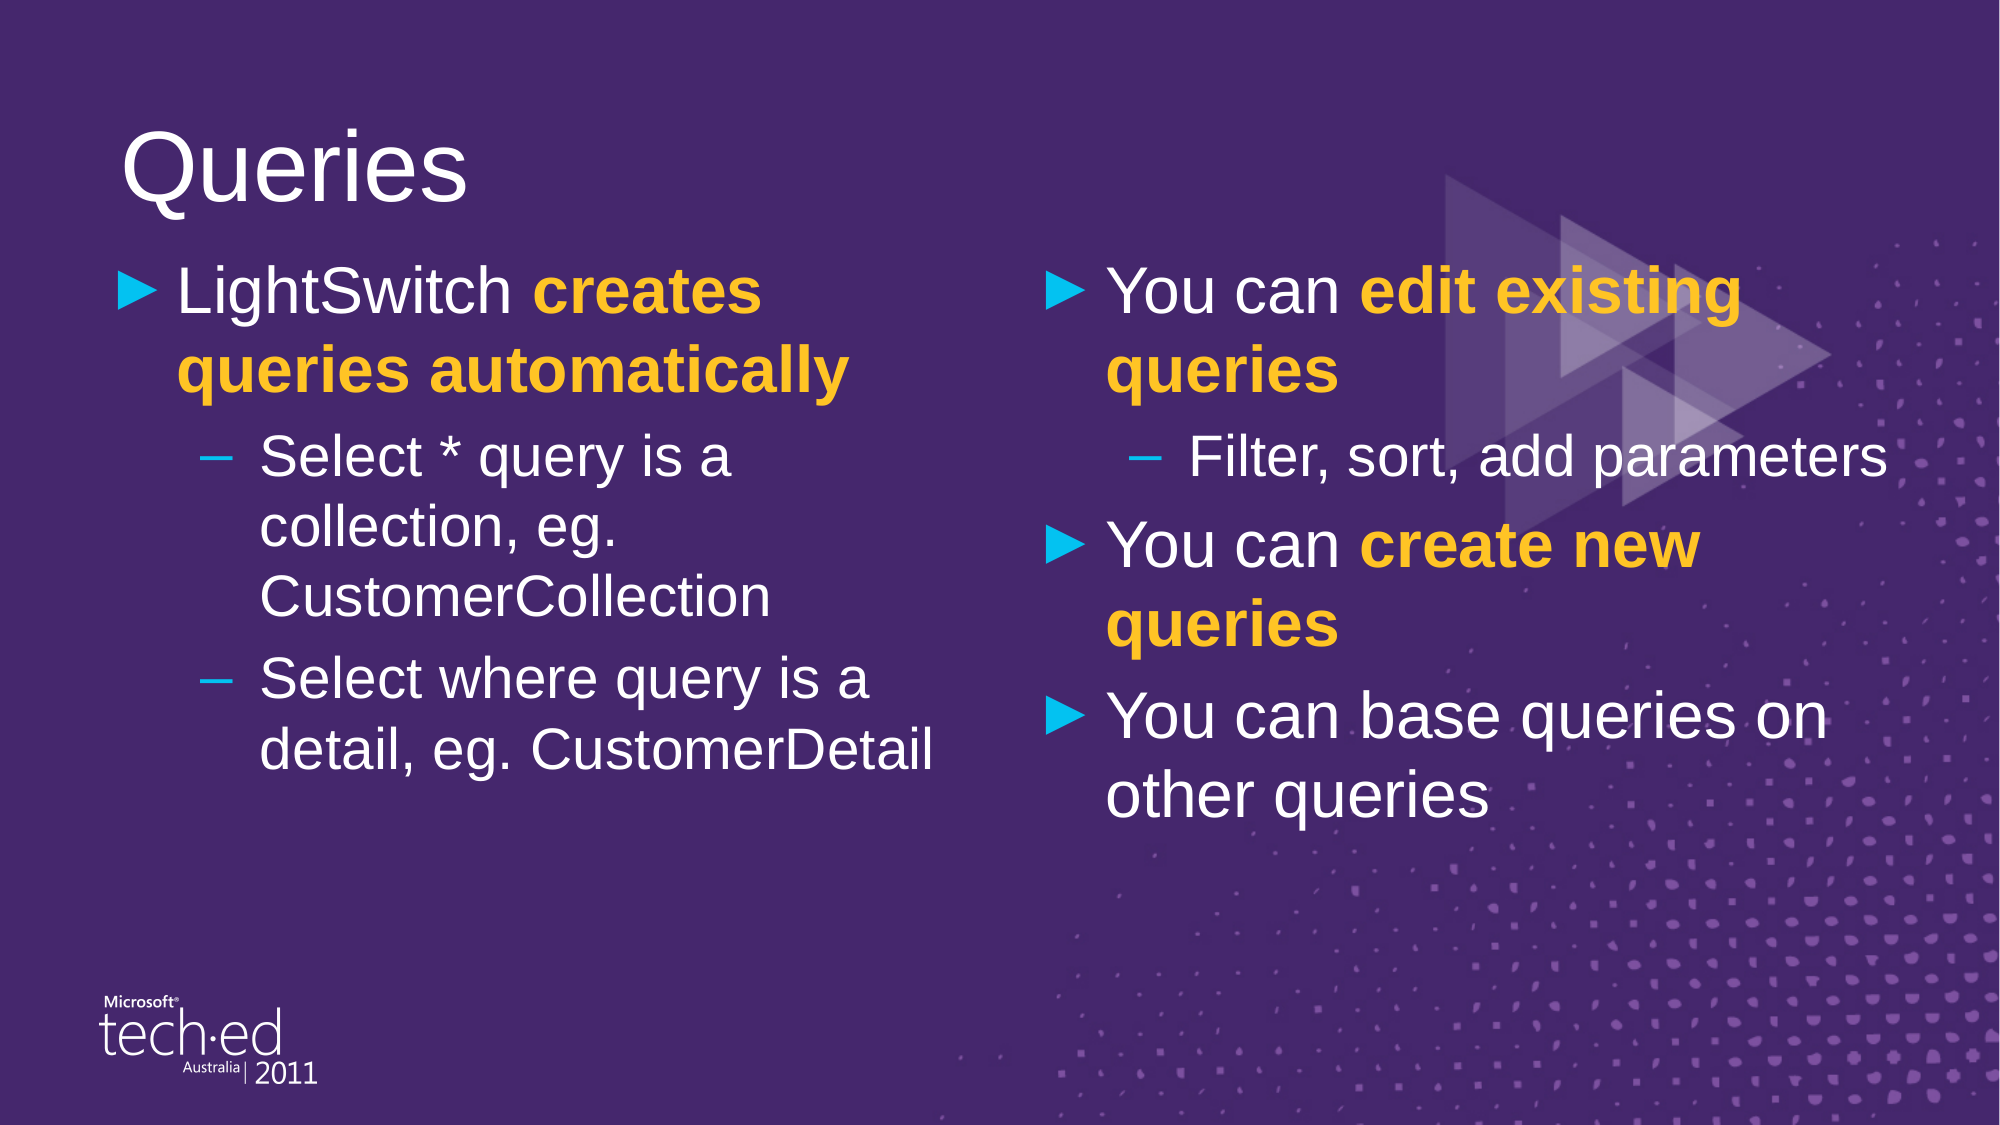

# Queries
LightSwitch creates queries automatically
Select * query is a collection, eg. CustomerCollection
Select where query is a detail, eg. CustomerDetail
You can edit existing queries
Filter, sort, add parameters
You can create new queries
You can base queries on other queries